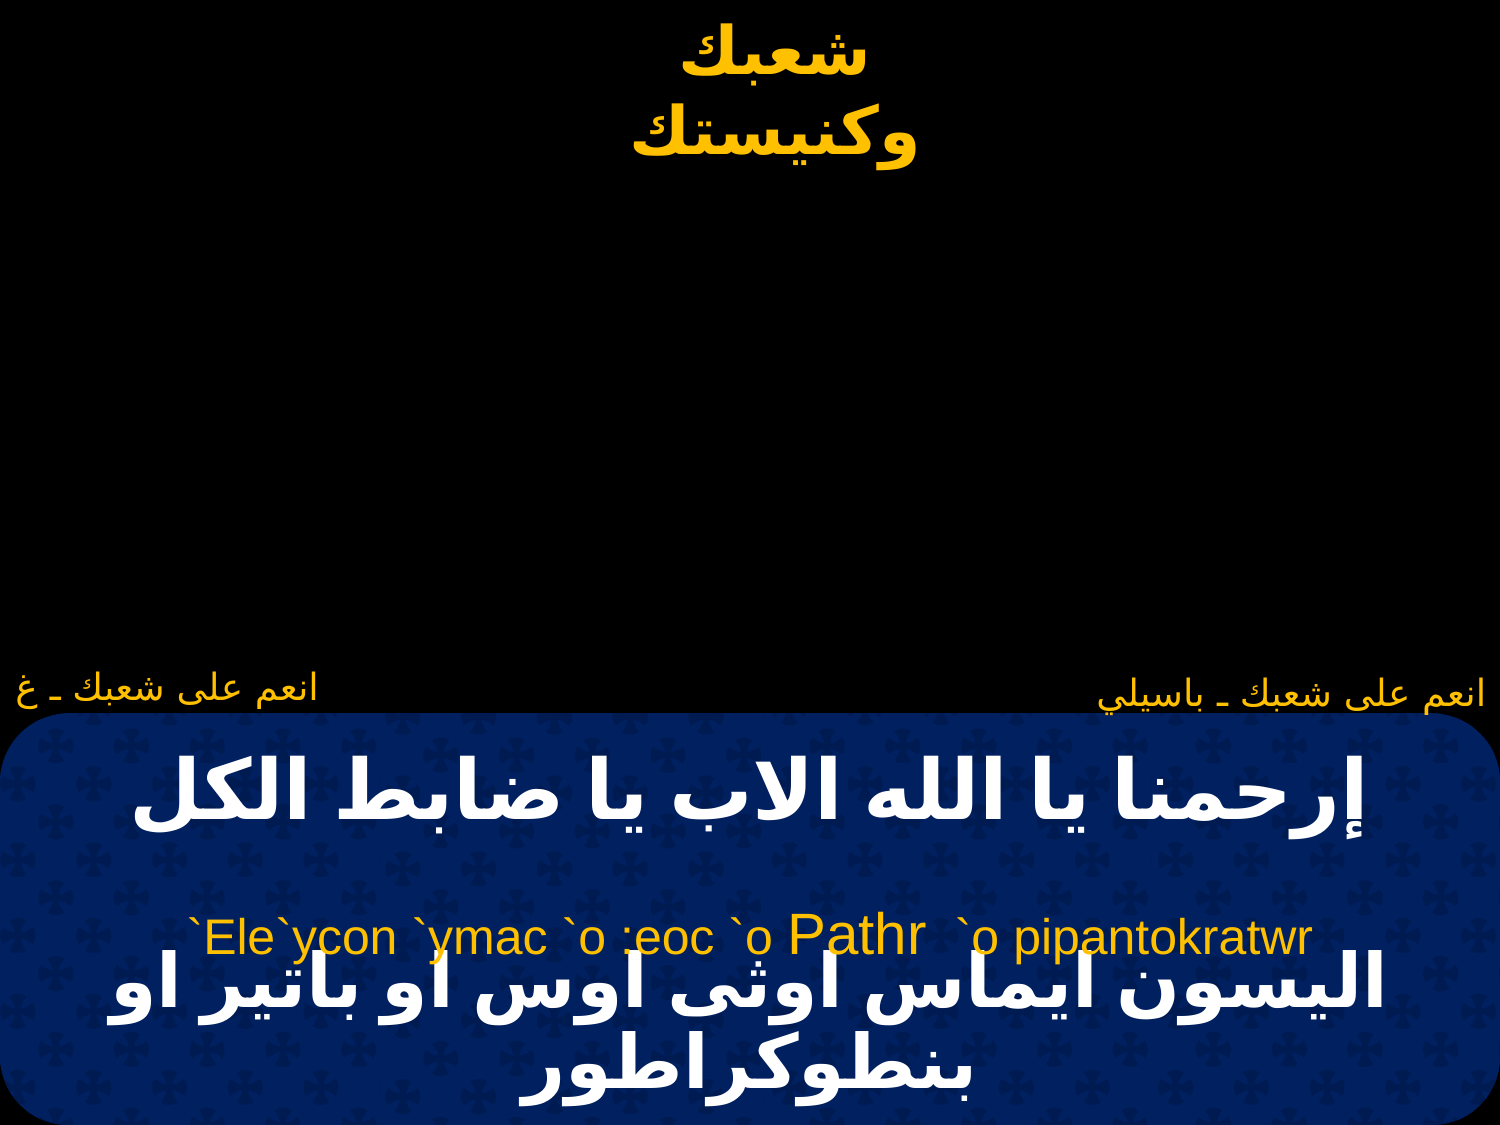

انعم على شعبك ـ غ
انعم على شعبك ـ باسيلي
# إرحمنا يا الله الاب يا ضابط الكل
`Ele`ycon `ymac `o :eoc `o Pathr `o pipantokratwr
اليسون ايماس اوثى اوس او باتير او بنطوكراطور